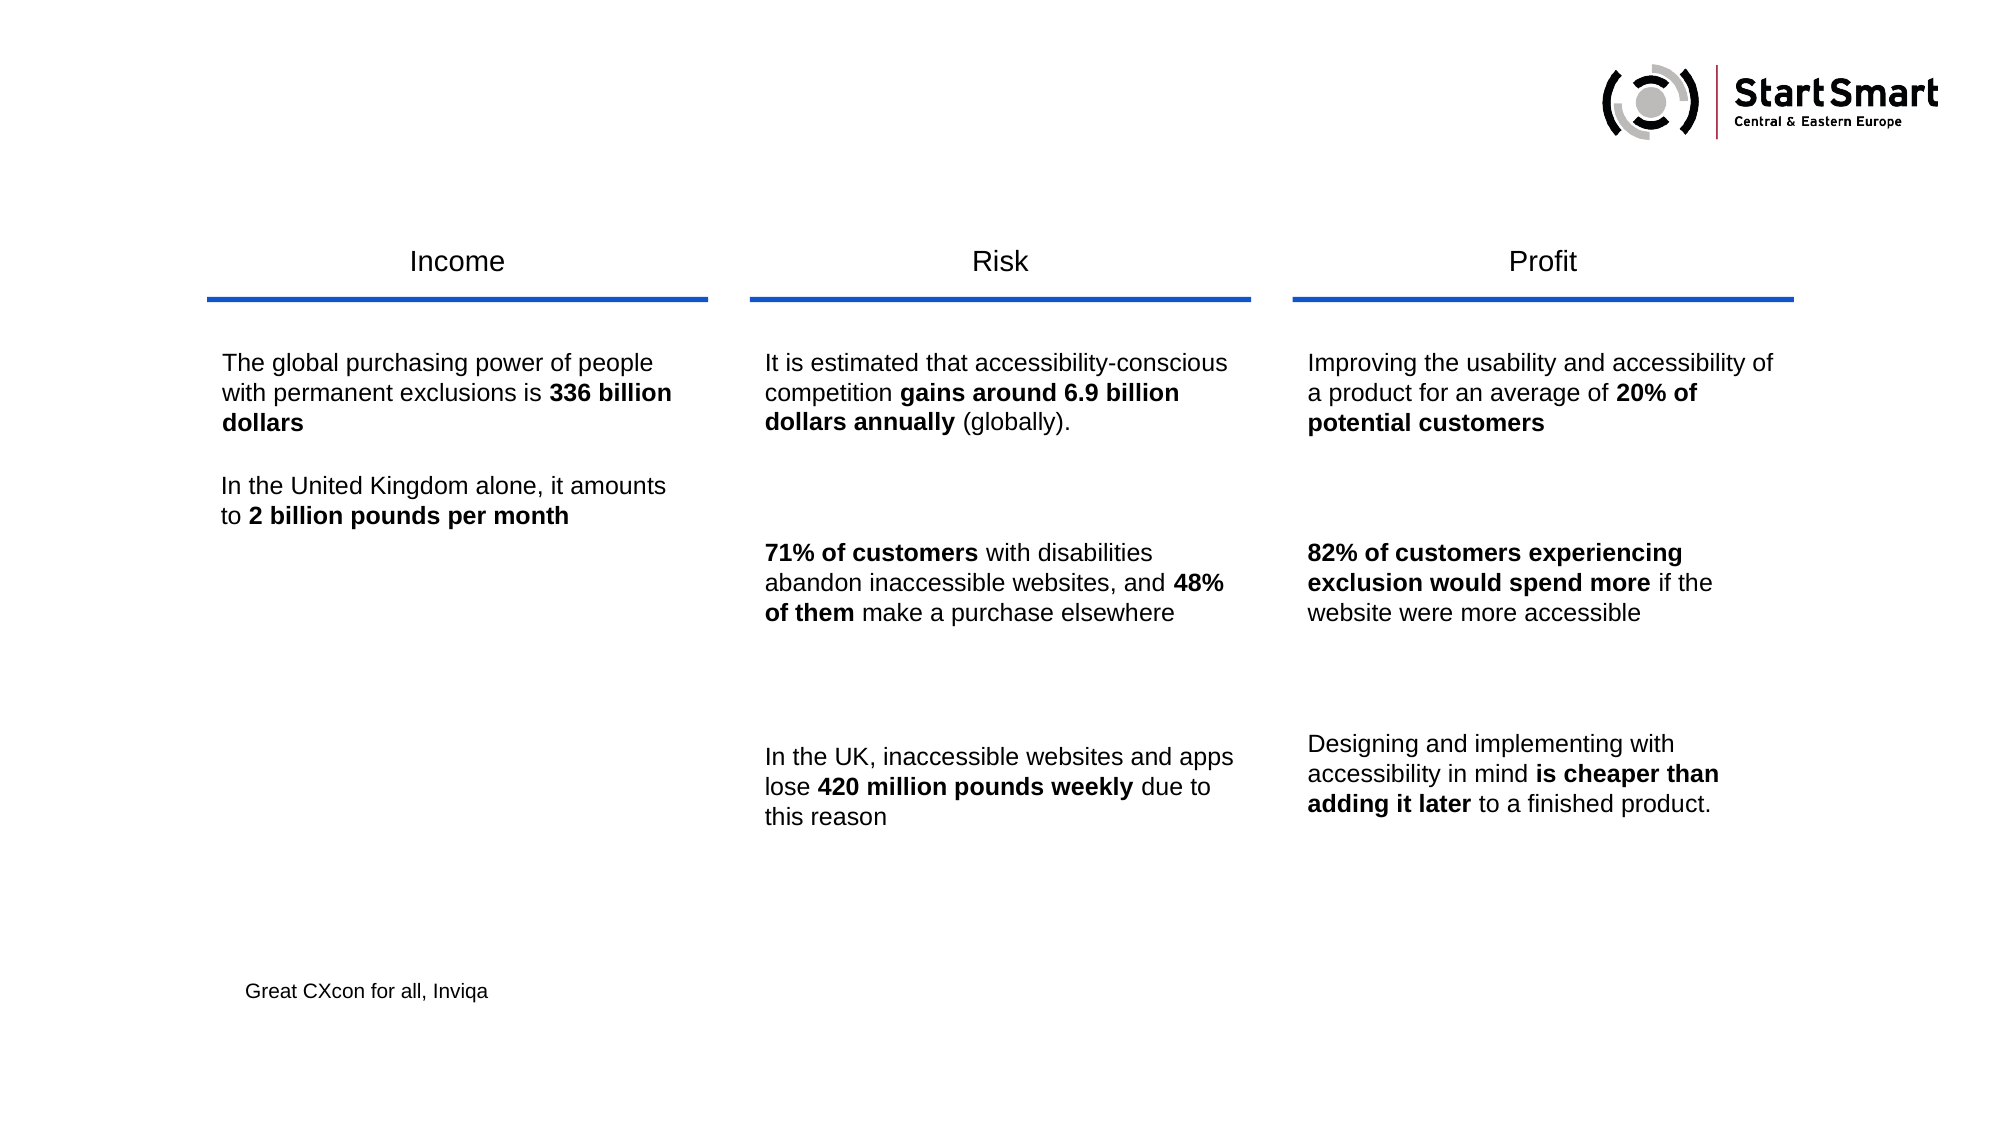

Income
Risk
Profit

The global purchasing power of people with permanent exclusions is 336 billion dollars
It is estimated that accessibility-conscious competition gains around 6.9 billion dollars annually (globally).
Improving the usability and accessibility of a product for an average of 20% of potential customers
In the United Kingdom alone, it amounts to 2 billion pounds per month
71% of customers with disabilities abandon inaccessible websites, and 48% of them make a purchase elsewhere
82% of customers experiencing exclusion would spend more if the website were more accessible
Designing and implementing with accessibility in mind is cheaper than adding it later to a finished product.
In the UK, inaccessible websites and apps lose 420 million pounds weekly due to this reason
Great CXcon for all, Inviqa